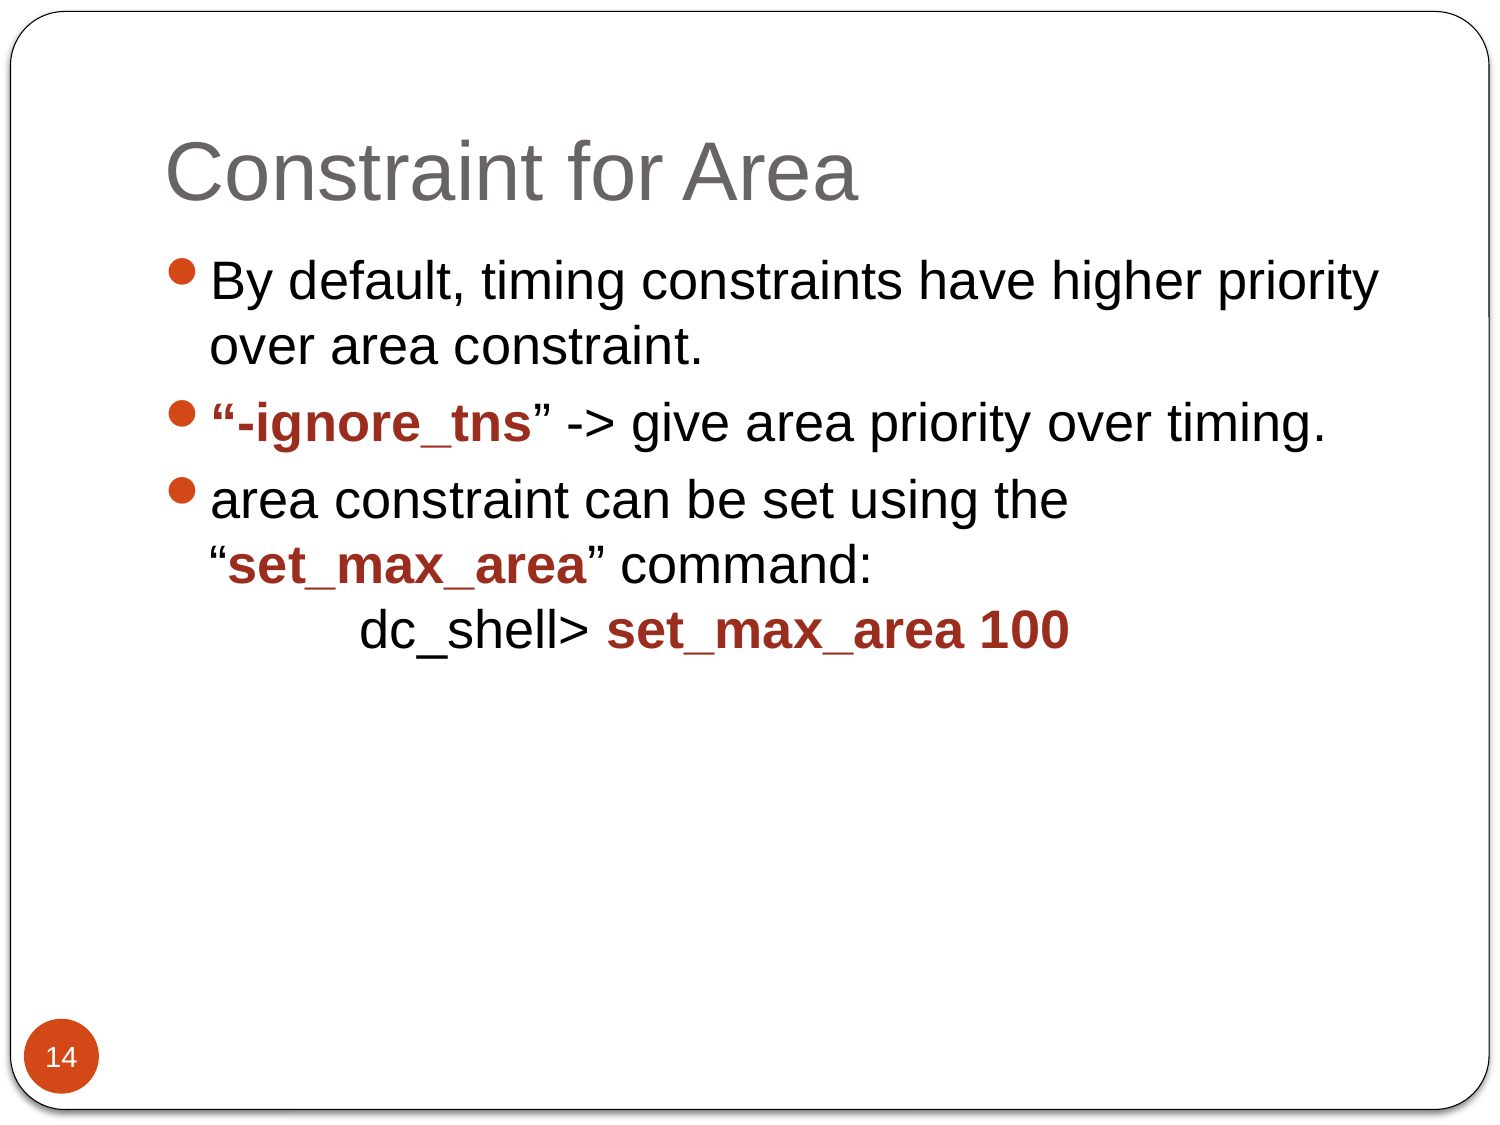

# Constraint for Area
By default, timing constraints have higher priority over area constraint.
“-ignore_tns” -> give area priority over timing.
area constraint can be set using the “set_max_area” command:
	dc_shell> set_max_area 100

14